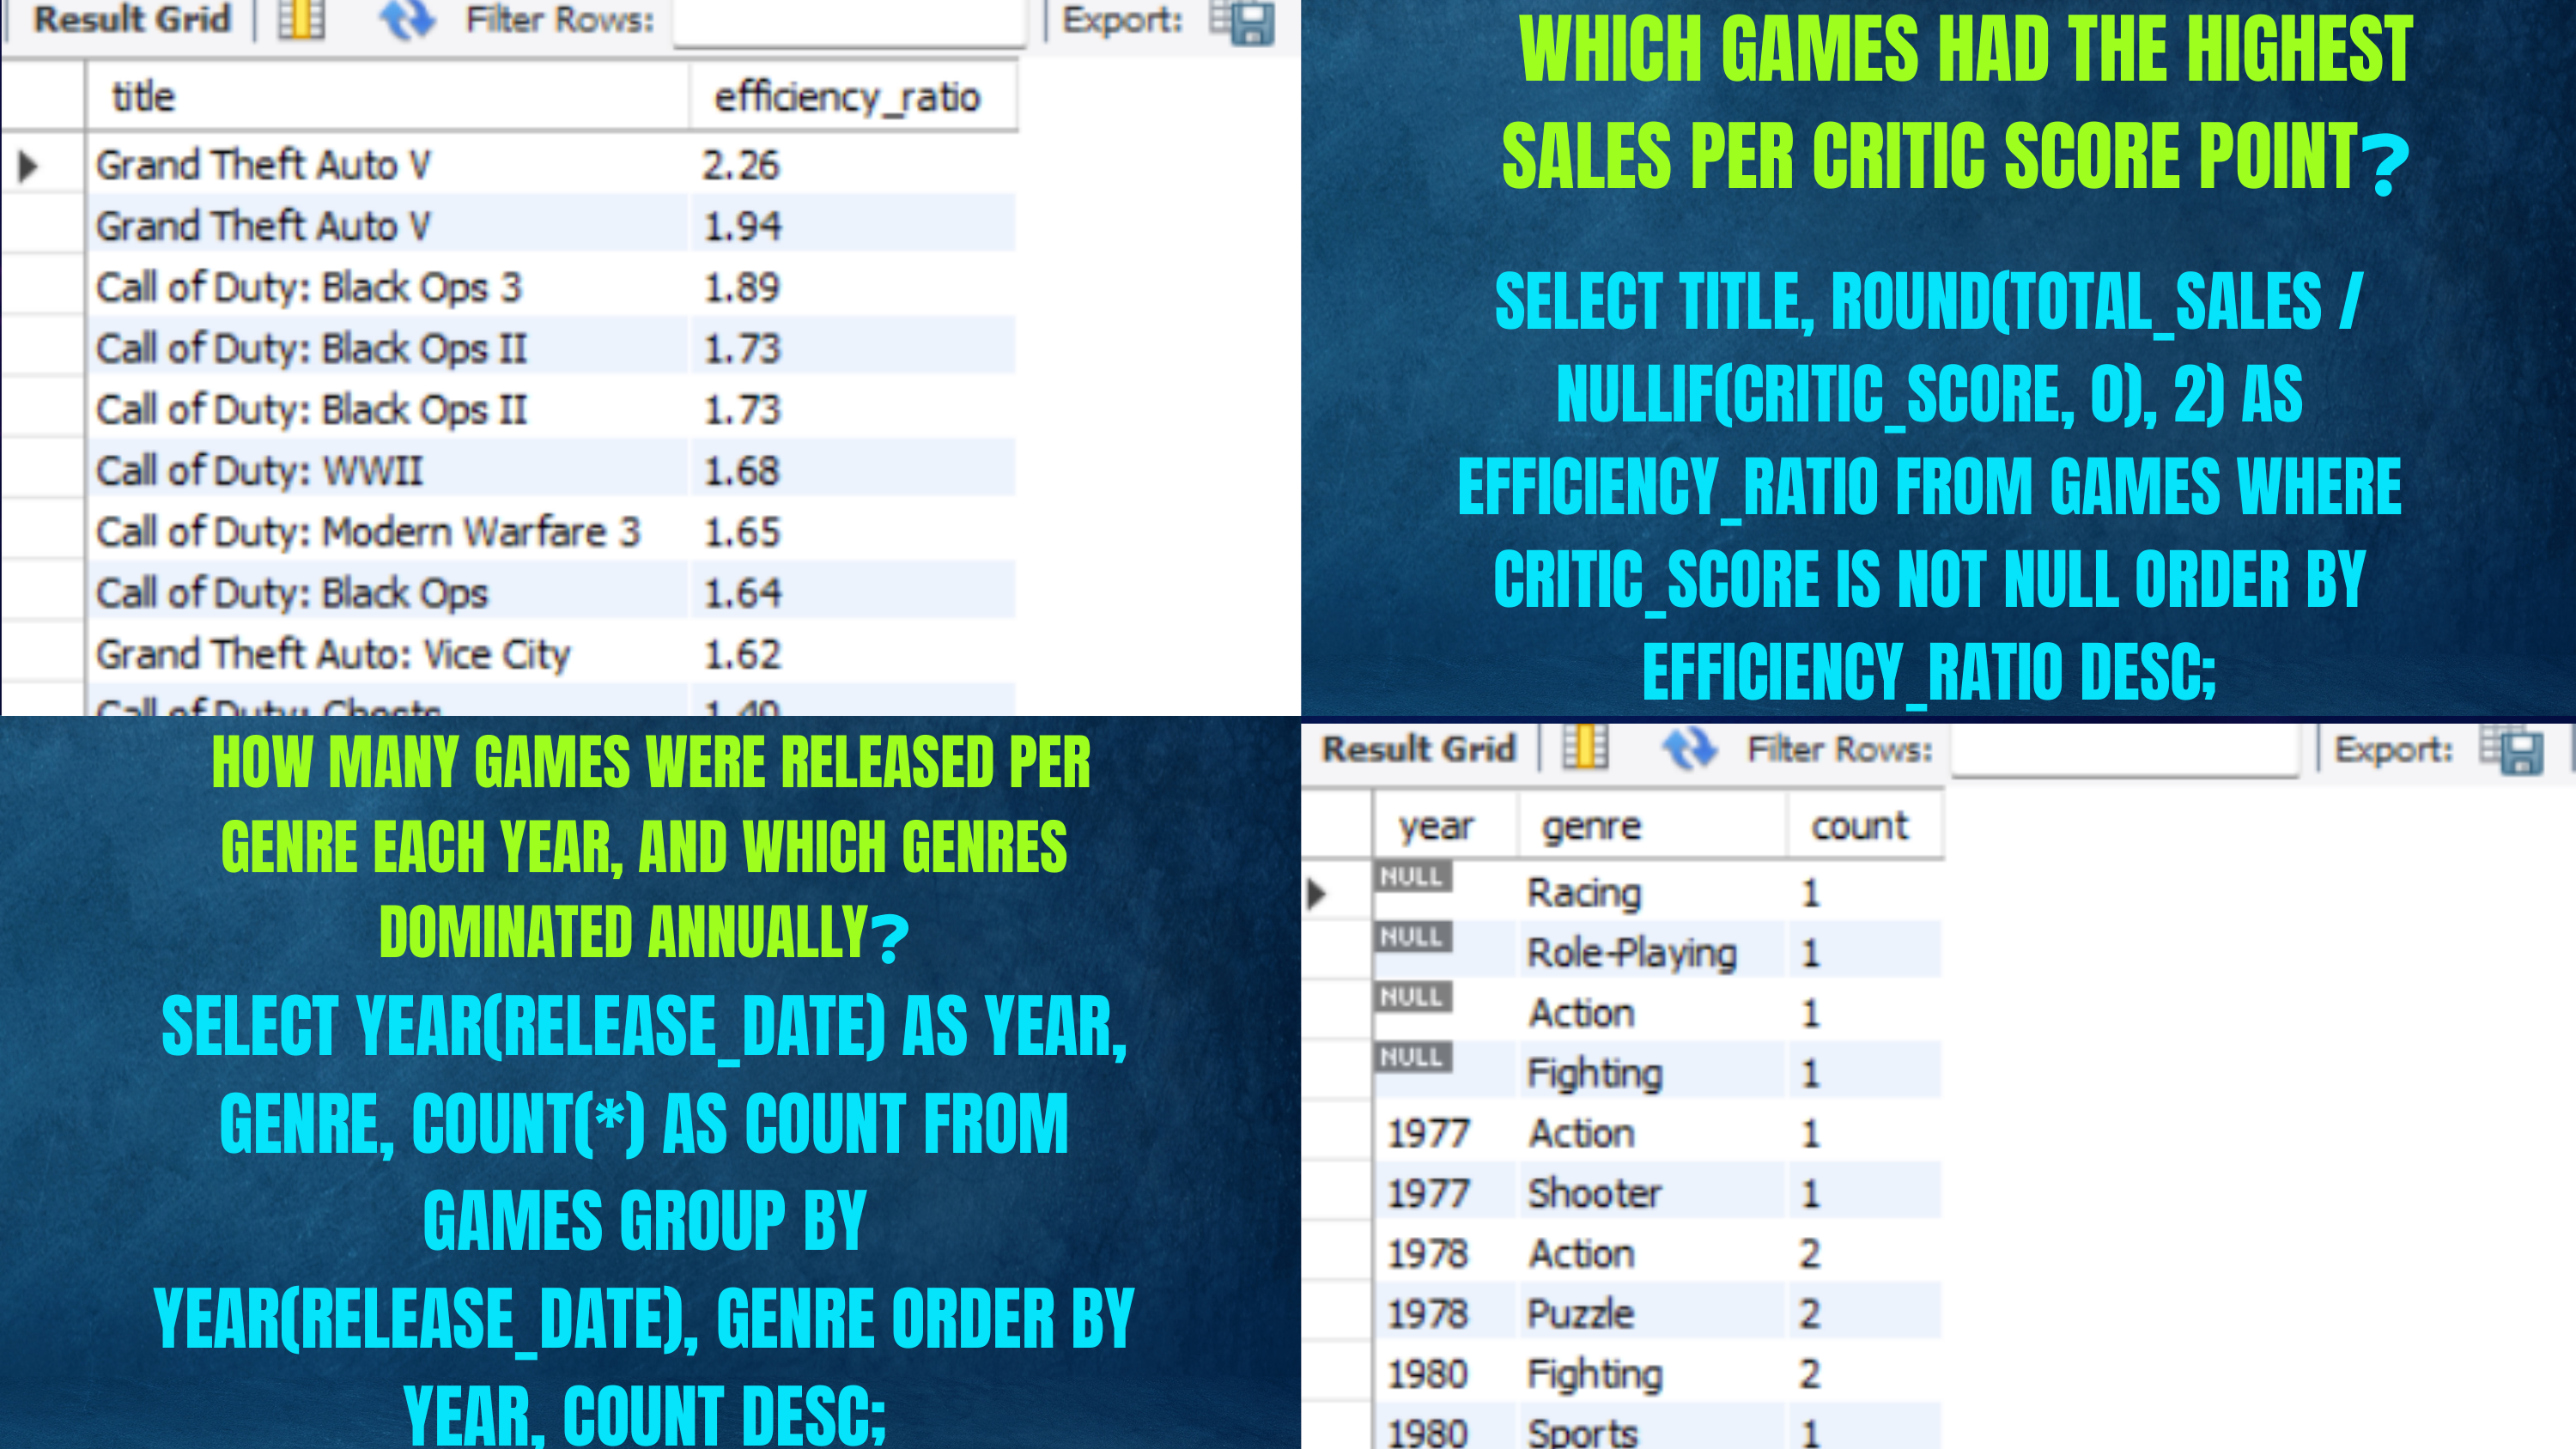

WHICH GAMES HAD THE HIGHEST SALES PER CRITIC SCORE POINT❓
SELECT TITLE, ROUND(TOTAL_SALES / NULLIF(CRITIC_SCORE, 0), 2) AS EFFICIENCY_RATIO FROM GAMES WHERE CRITIC_SCORE IS NOT NULL ORDER BY EFFICIENCY_RATIO DESC;
 HOW MANY GAMES WERE RELEASED PER GENRE EACH YEAR, AND WHICH GENRES DOMINATED ANNUALLY❓

SELECT YEAR(RELEASE_DATE) AS YEAR, GENRE, COUNT(*) AS COUNT FROM GAMES GROUP BY YEAR(RELEASE_DATE), GENRE ORDER BY YEAR, COUNT DESC;